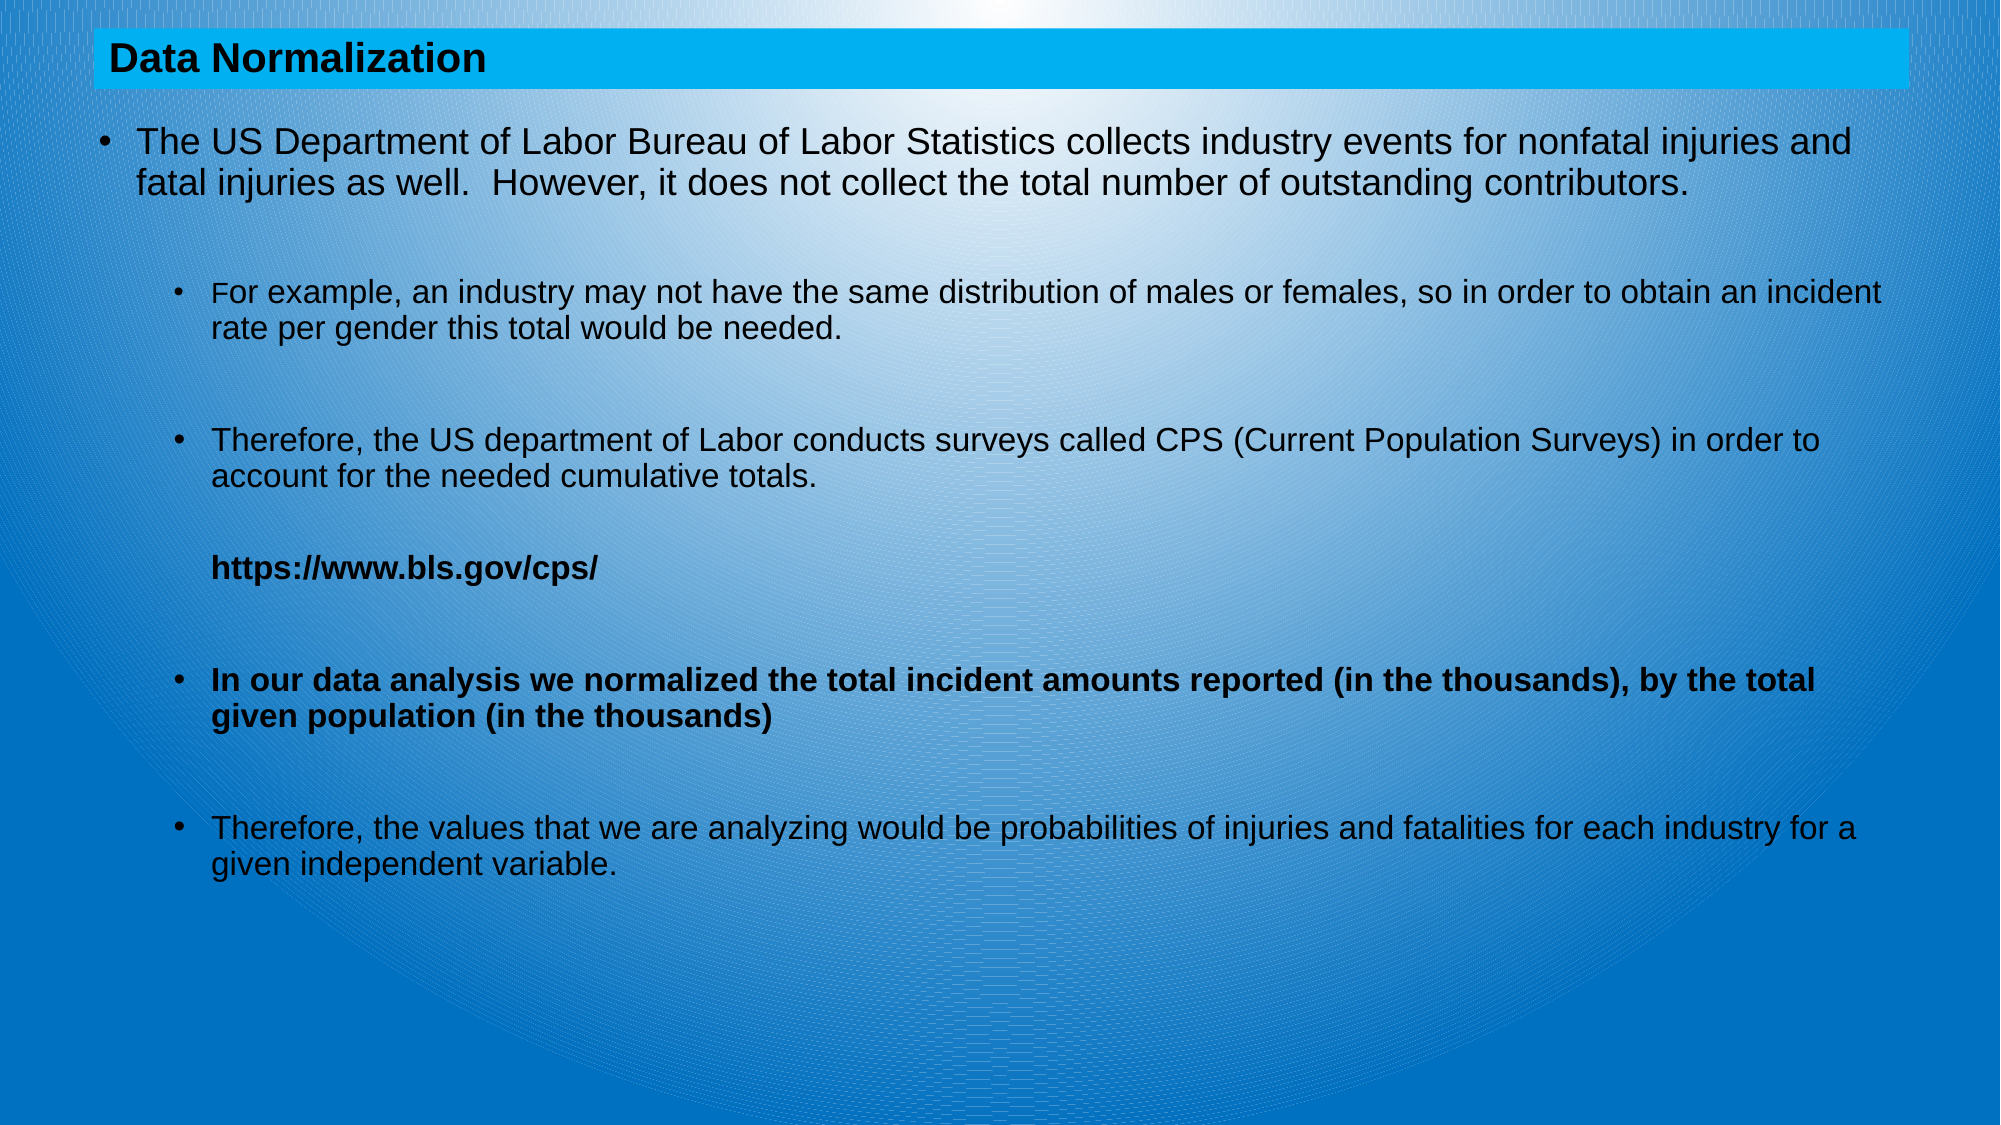

Data Normalization
The US Department of Labor Bureau of Labor Statistics collects industry events for nonfatal injuries and fatal injuries as well.  However, it does not collect the total number of outstanding contributors.

For example, an industry may not have the same distribution of males or females, so in order to obtain an incident rate per gender this total would be needed.

Therefore, the US department of Labor conducts surveys called CPS (Current Population Surveys) in order to account for the needed cumulative totals.

    https://www.bls.gov/cps/

In our data analysis we normalized the total incident amounts reported (in the thousands), by the total given population (in the thousands)

Therefore, the values that we are analyzing would be probabilities of injuries and fatalities for each industry for a given independent variable.